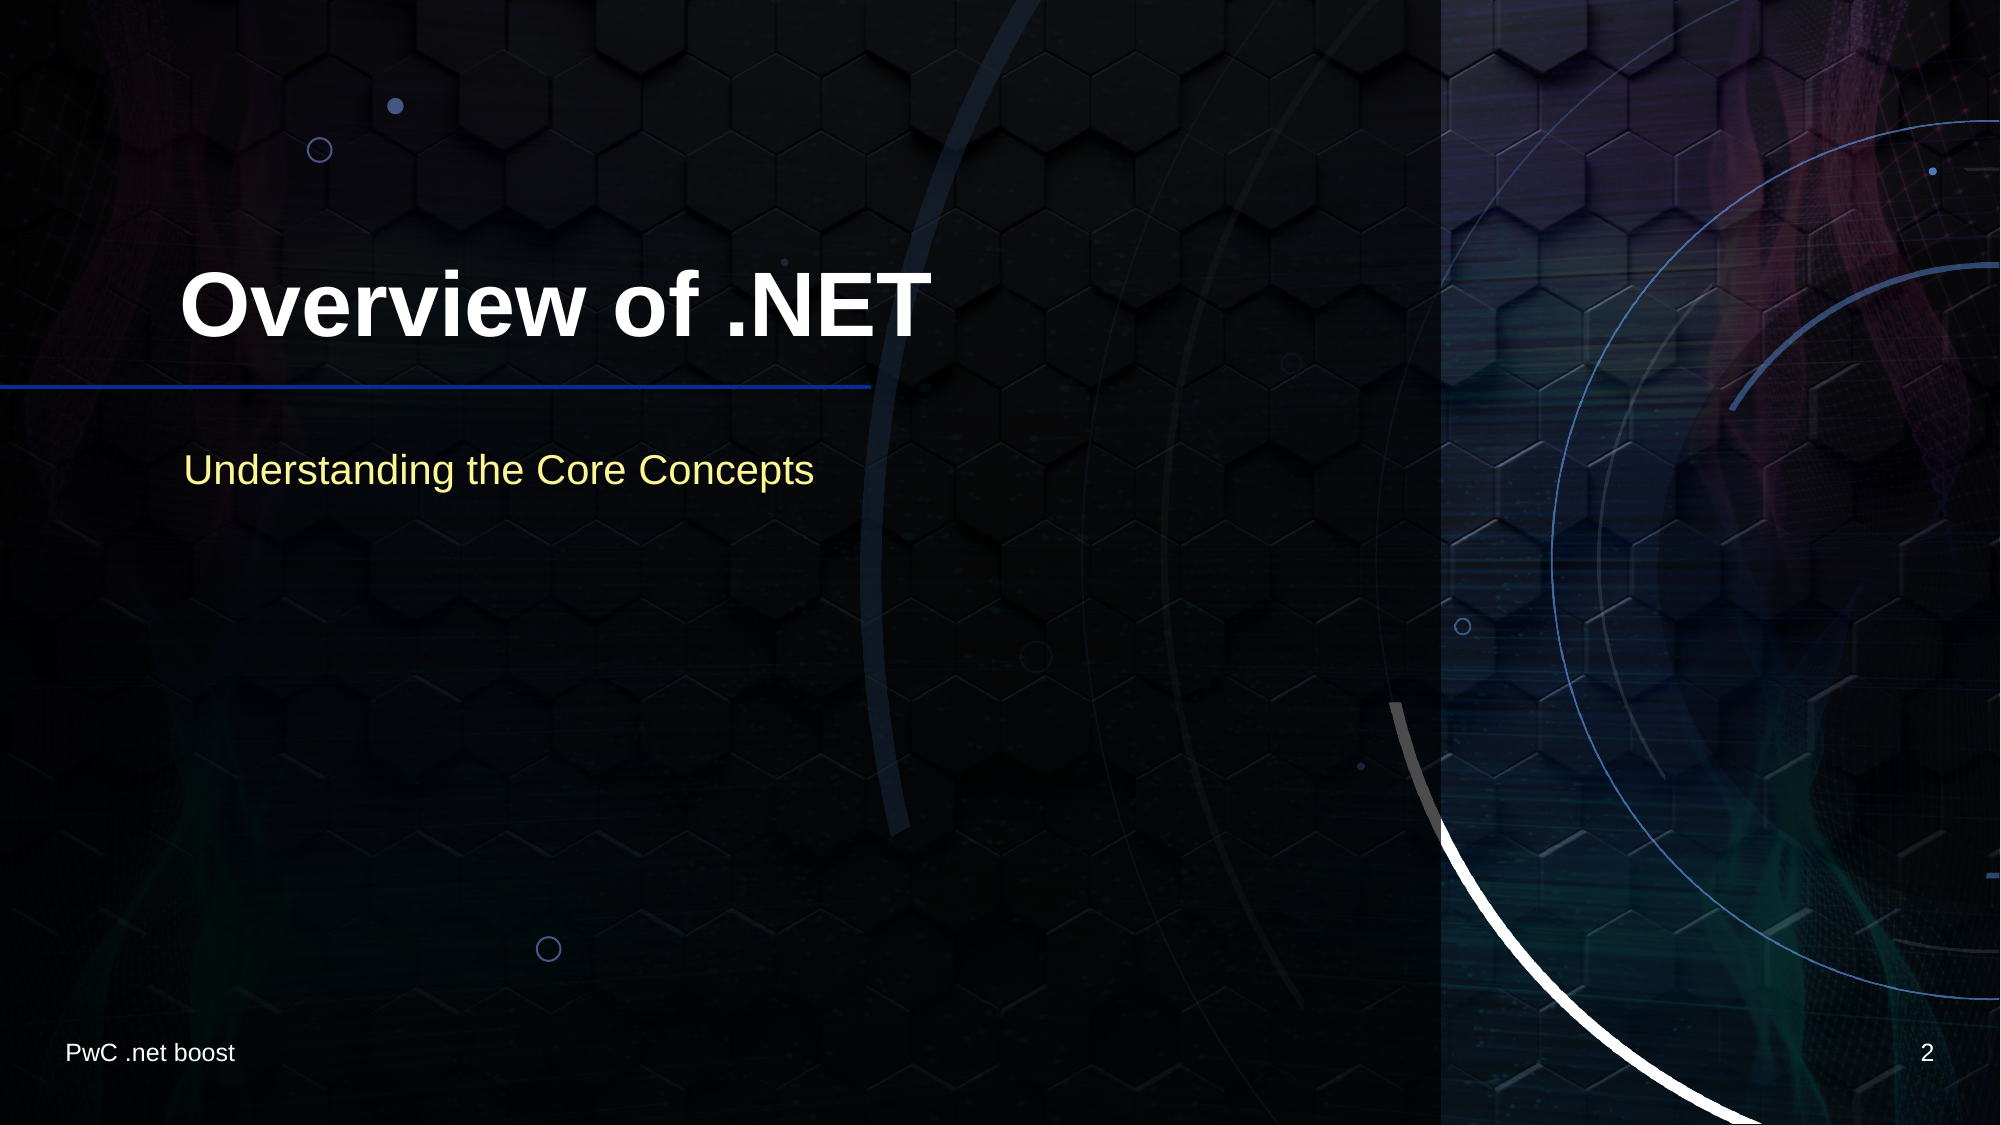

# Overview of .NET
Understanding the Core Concepts
PwC .net boost
2